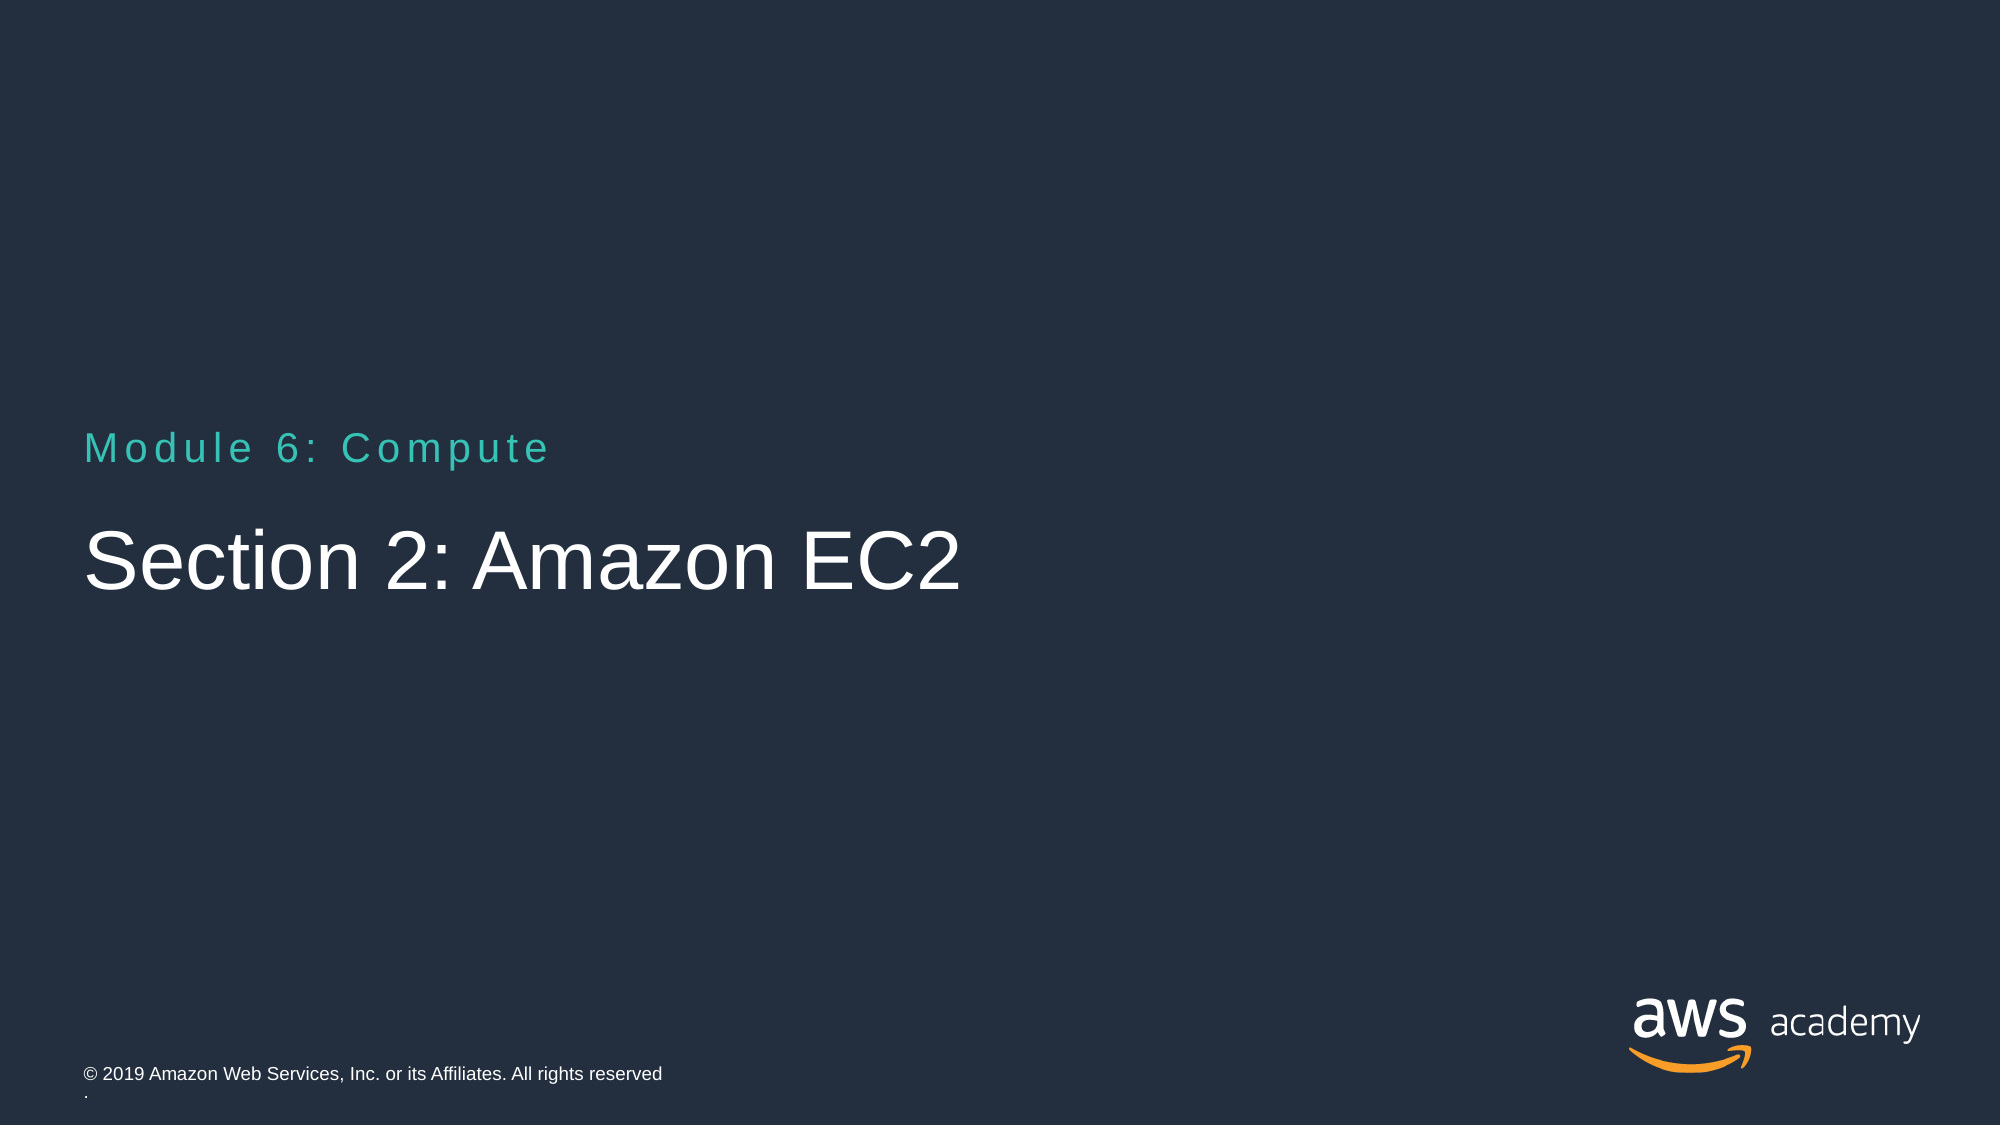

Module 6: Compute
# Section 2: Amazon EC2
© 2019 Amazon Web Services, Inc. or its Affiliates. All rights reserved.